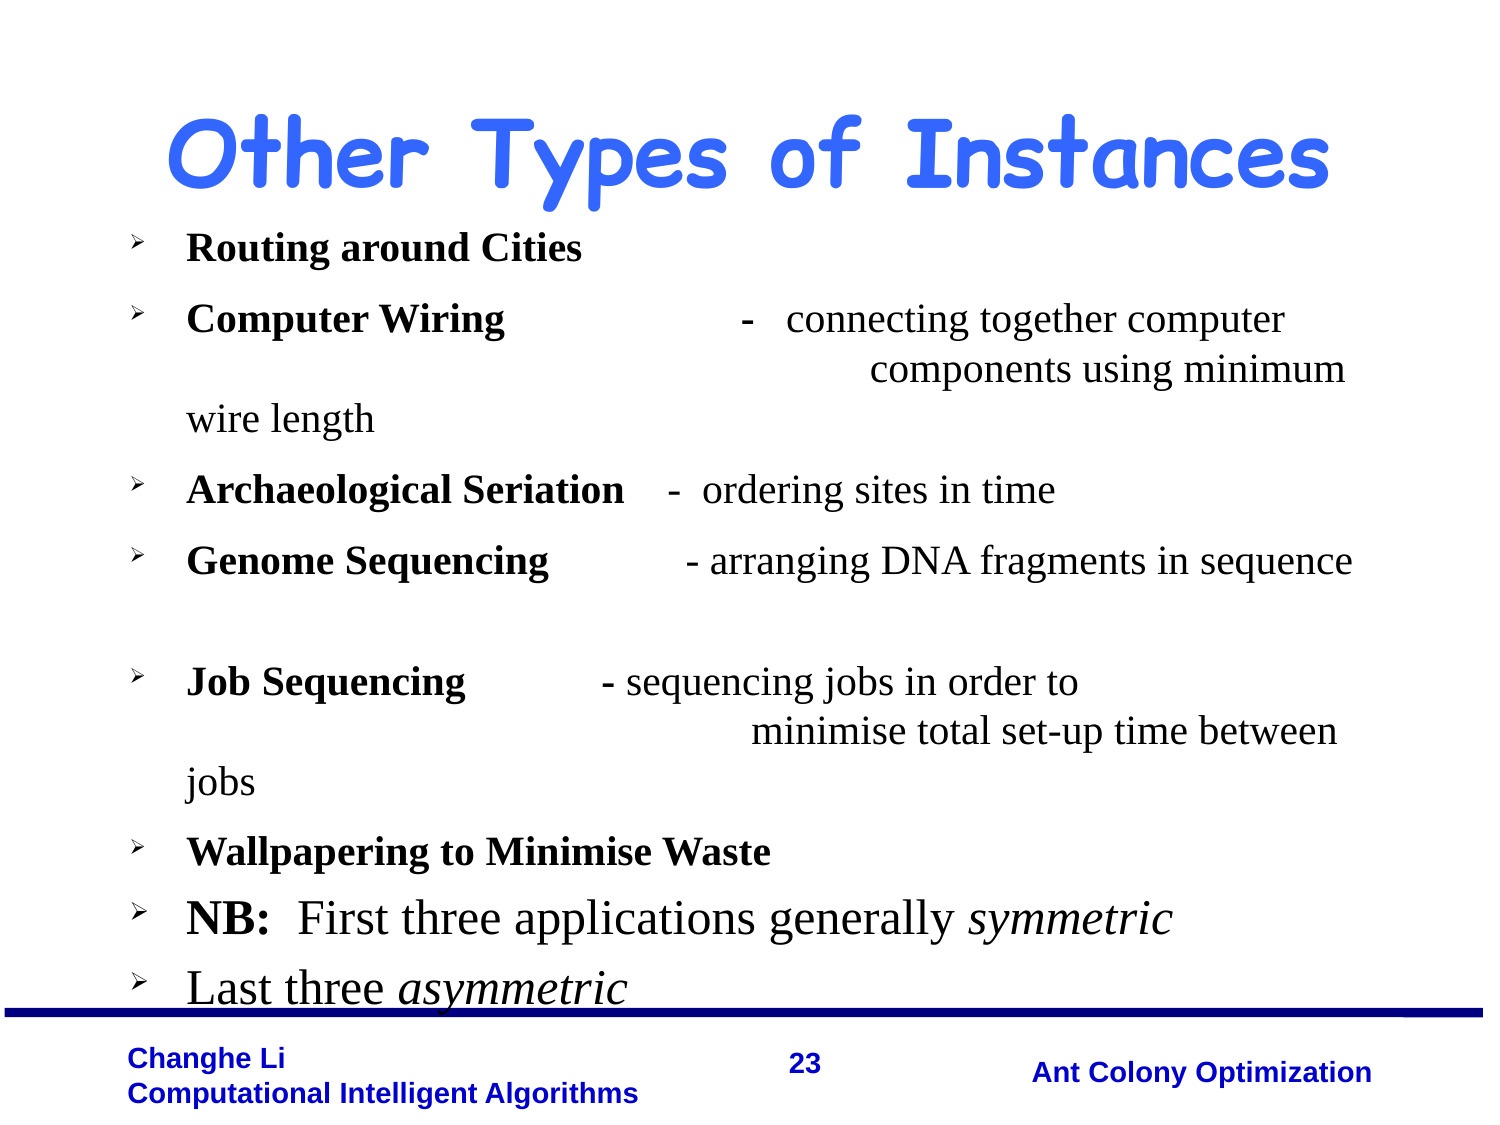

# Other Types of Instances
Routing around Cities
Computer Wiring	          -	connecting together computer 			         	        components using minimum wire length
Archaeological Seriation    -  ordering sites in time
Genome Sequencing             - arranging DNA fragments in sequence
Job Sequencing	           - sequencing jobs in order to   			         	           minimise total set-up time between jobs
Wallpapering to Minimise Waste
NB:  First three applications generally symmetric
Last three asymmetric